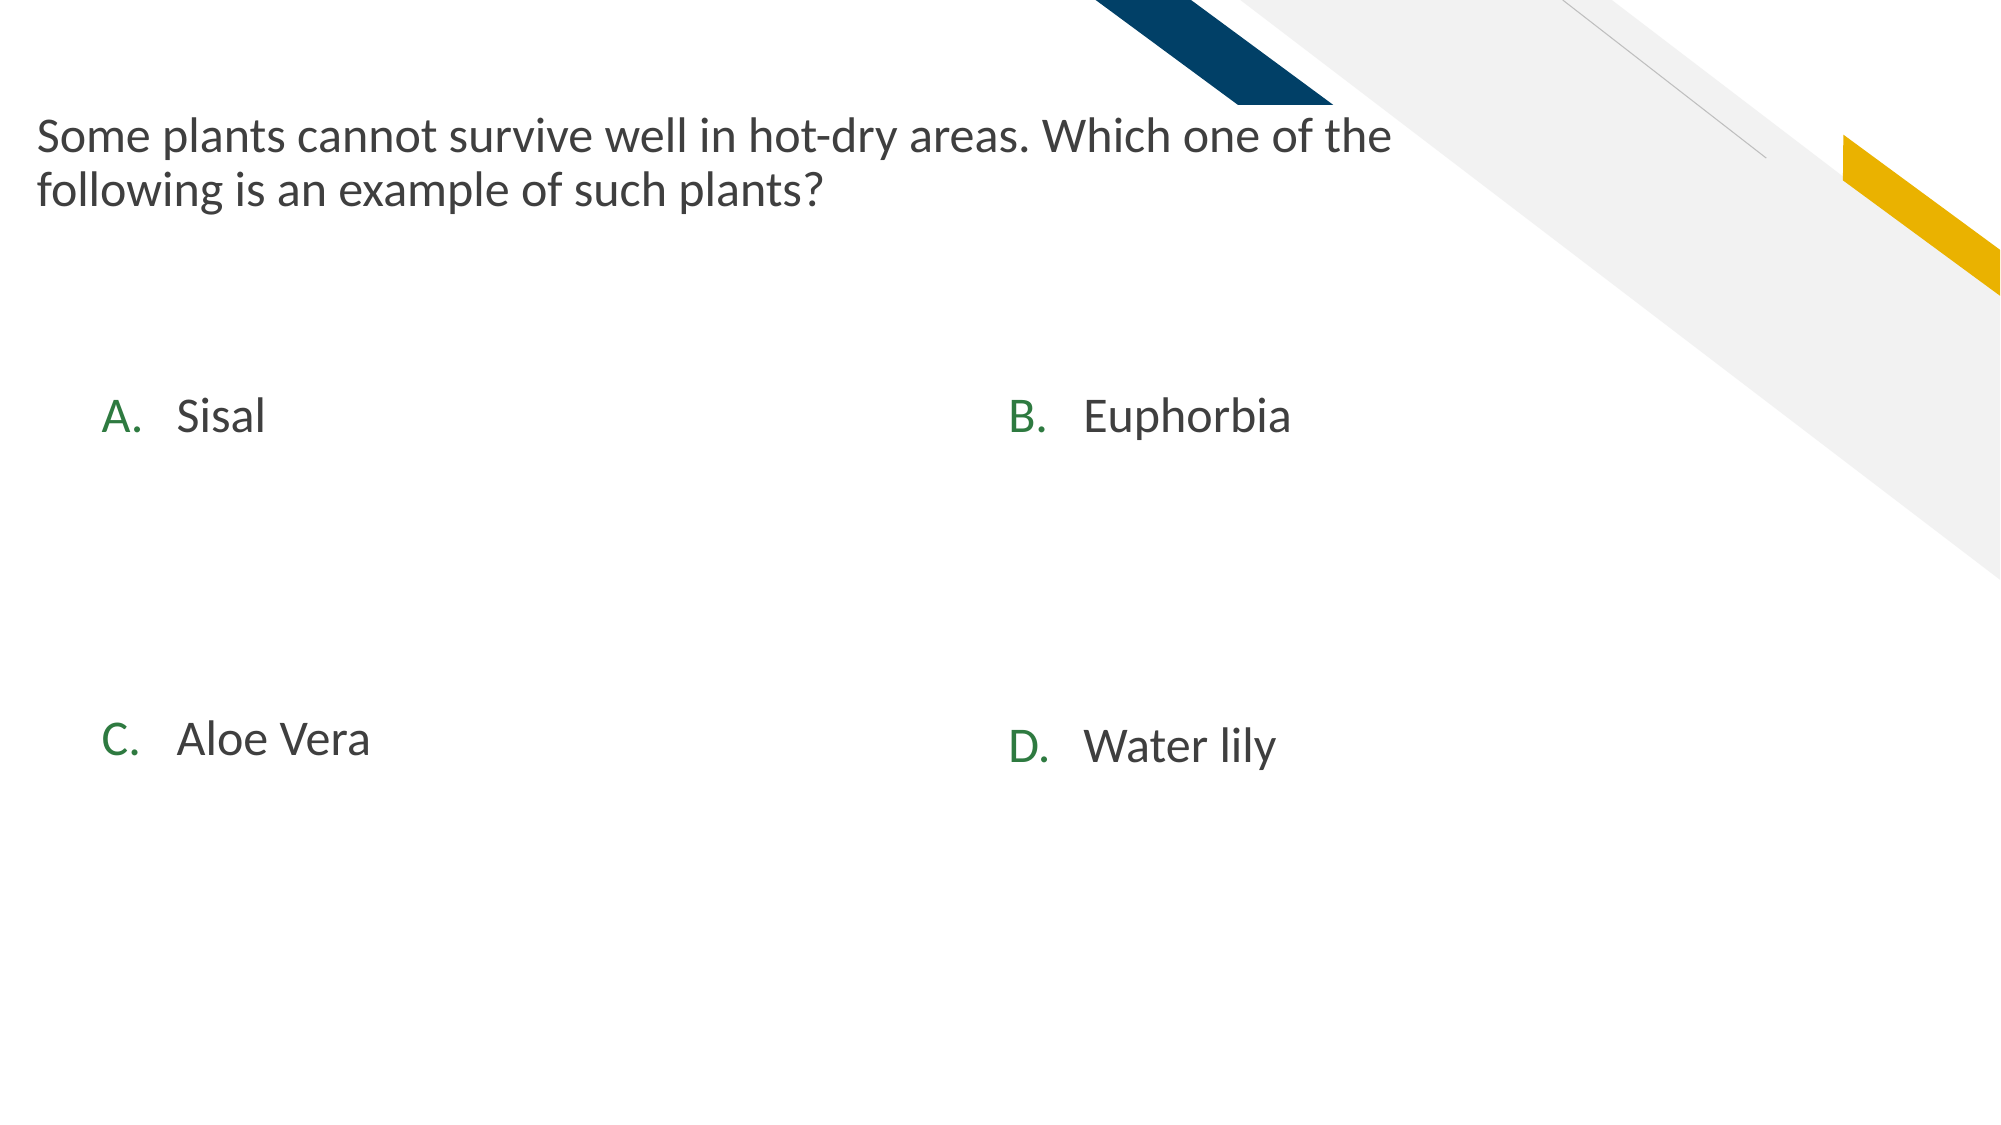

Some plants cannot survive well in hot-dry areas. Which one of the following is an example of such plants?

Sisal
Euphorbia
Aloe Vera
Water lily